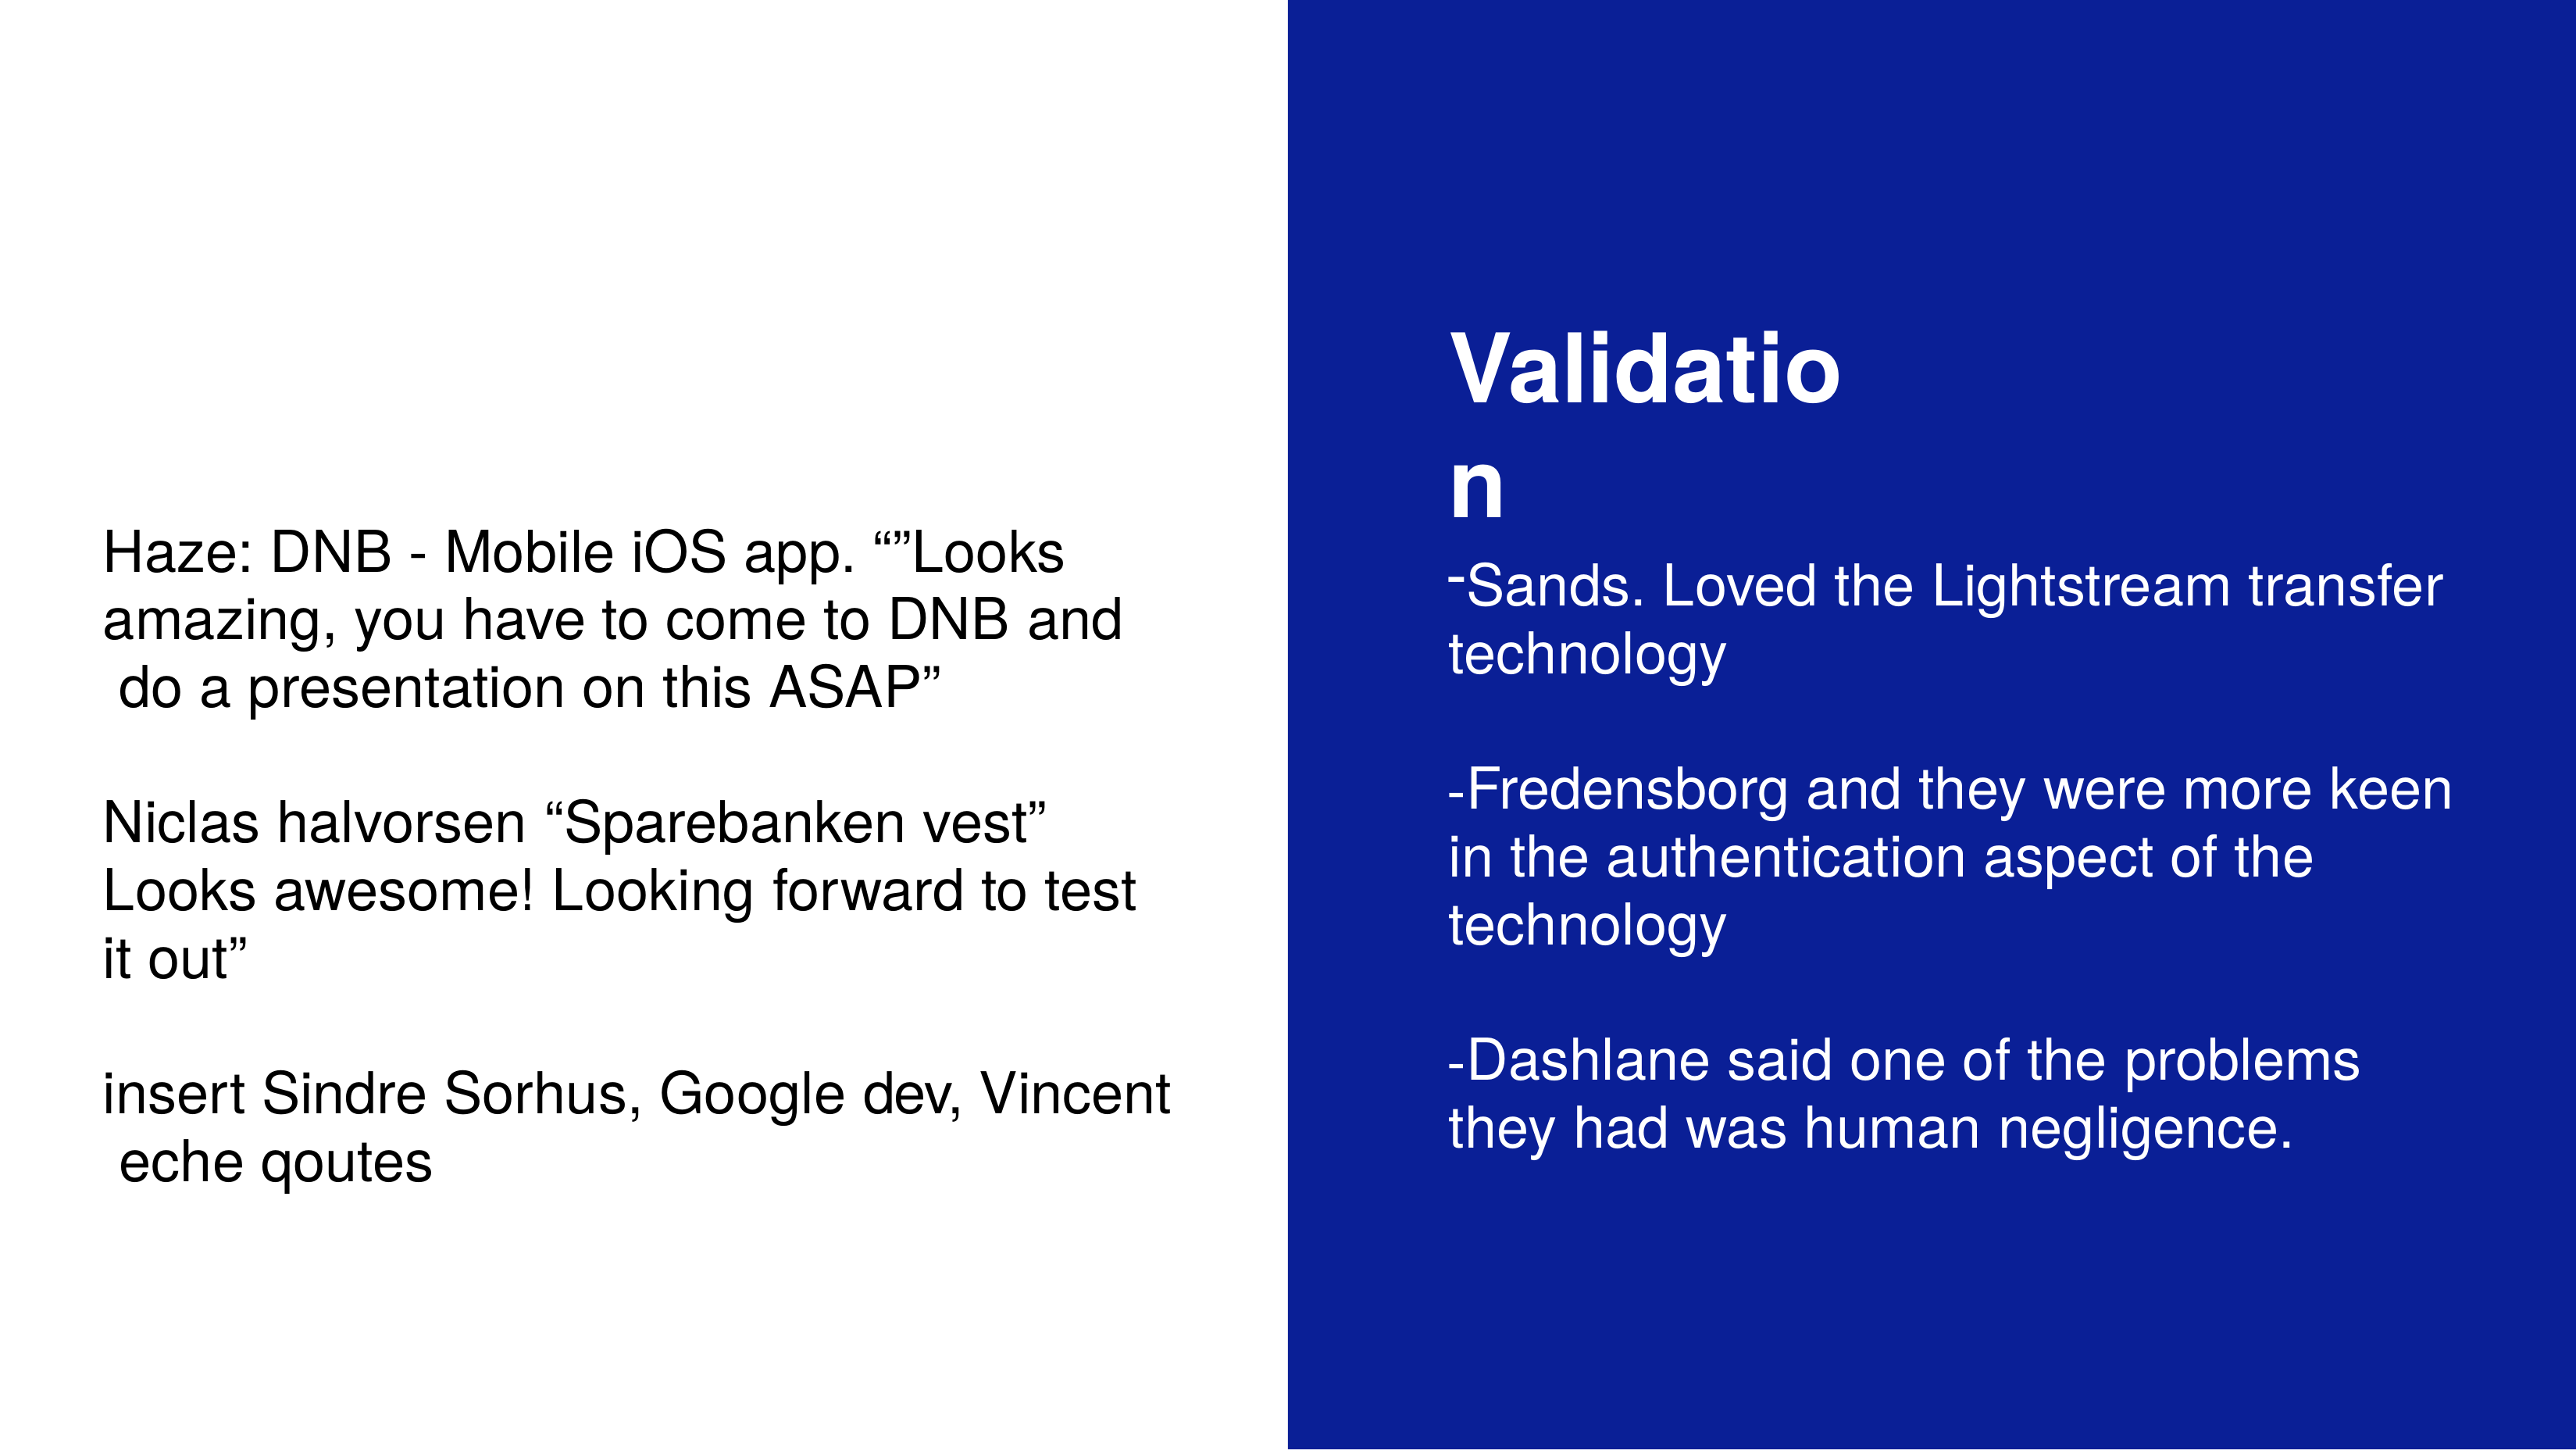

# Validation
Haze: DNB - Mobile iOS app. “”Looks  amazing, you have to come to DNB and  do a presentation on this ASAP”

Niclas halvorsen “Sparebanken vest”  Looks awesome! Looking forward to test  it out”

insert Sindre Sorhus, Google dev, Vincent  eche qoutes
Sands. Loved the Lightstream transfer  technology

Fredensborg and they were more keen  in the authentication aspect of the  technology

Dashlane said one of the problems  they had was human negligence.